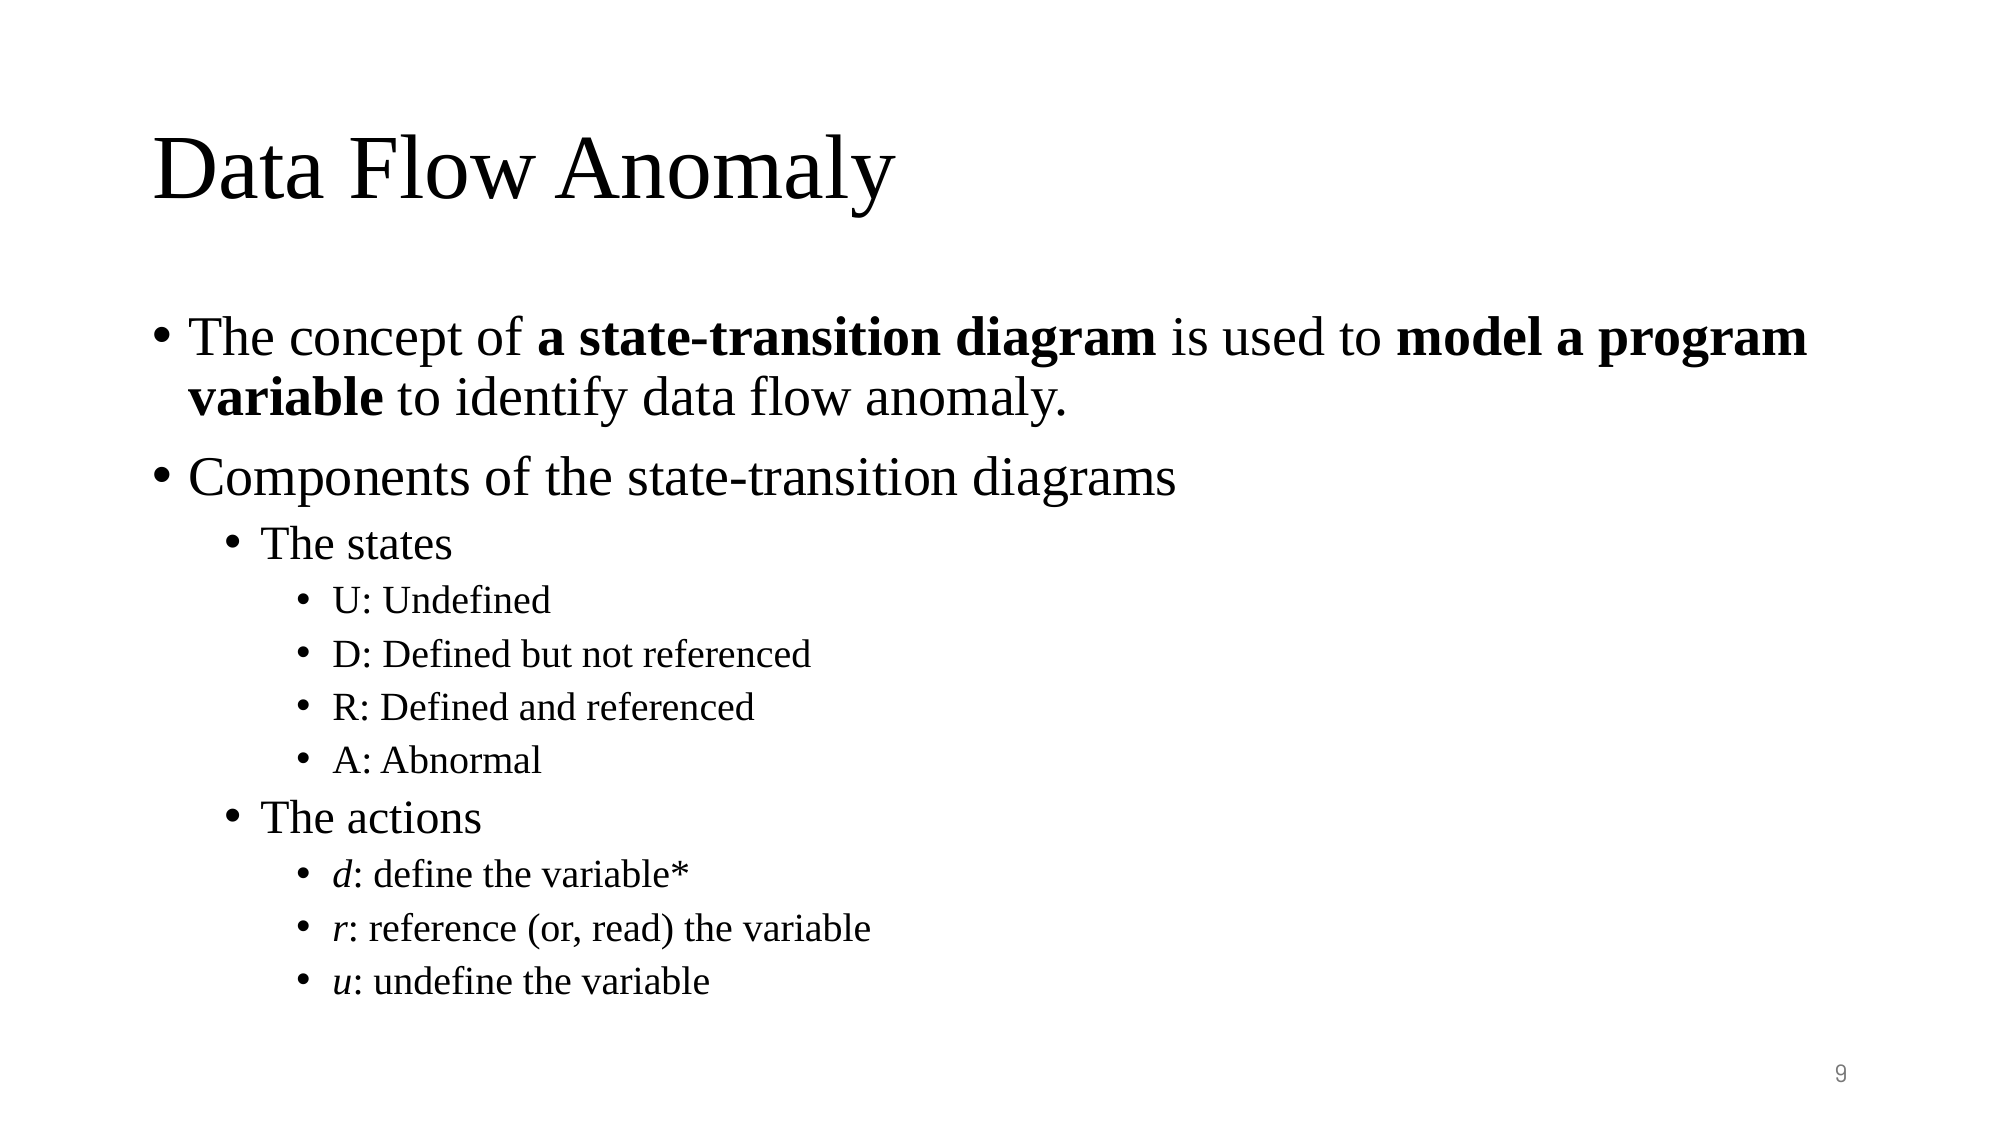

# Data Flow Anomaly
The concept of a state-transition diagram is used to model a program variable to identify data flow anomaly.
Components of the state-transition diagrams
The states
U: Undefined
D: Defined but not referenced
R: Defined and referenced
A: Abnormal
The actions
d: define the variable*
r: reference (or, read) the variable
u: undefine the variable
9